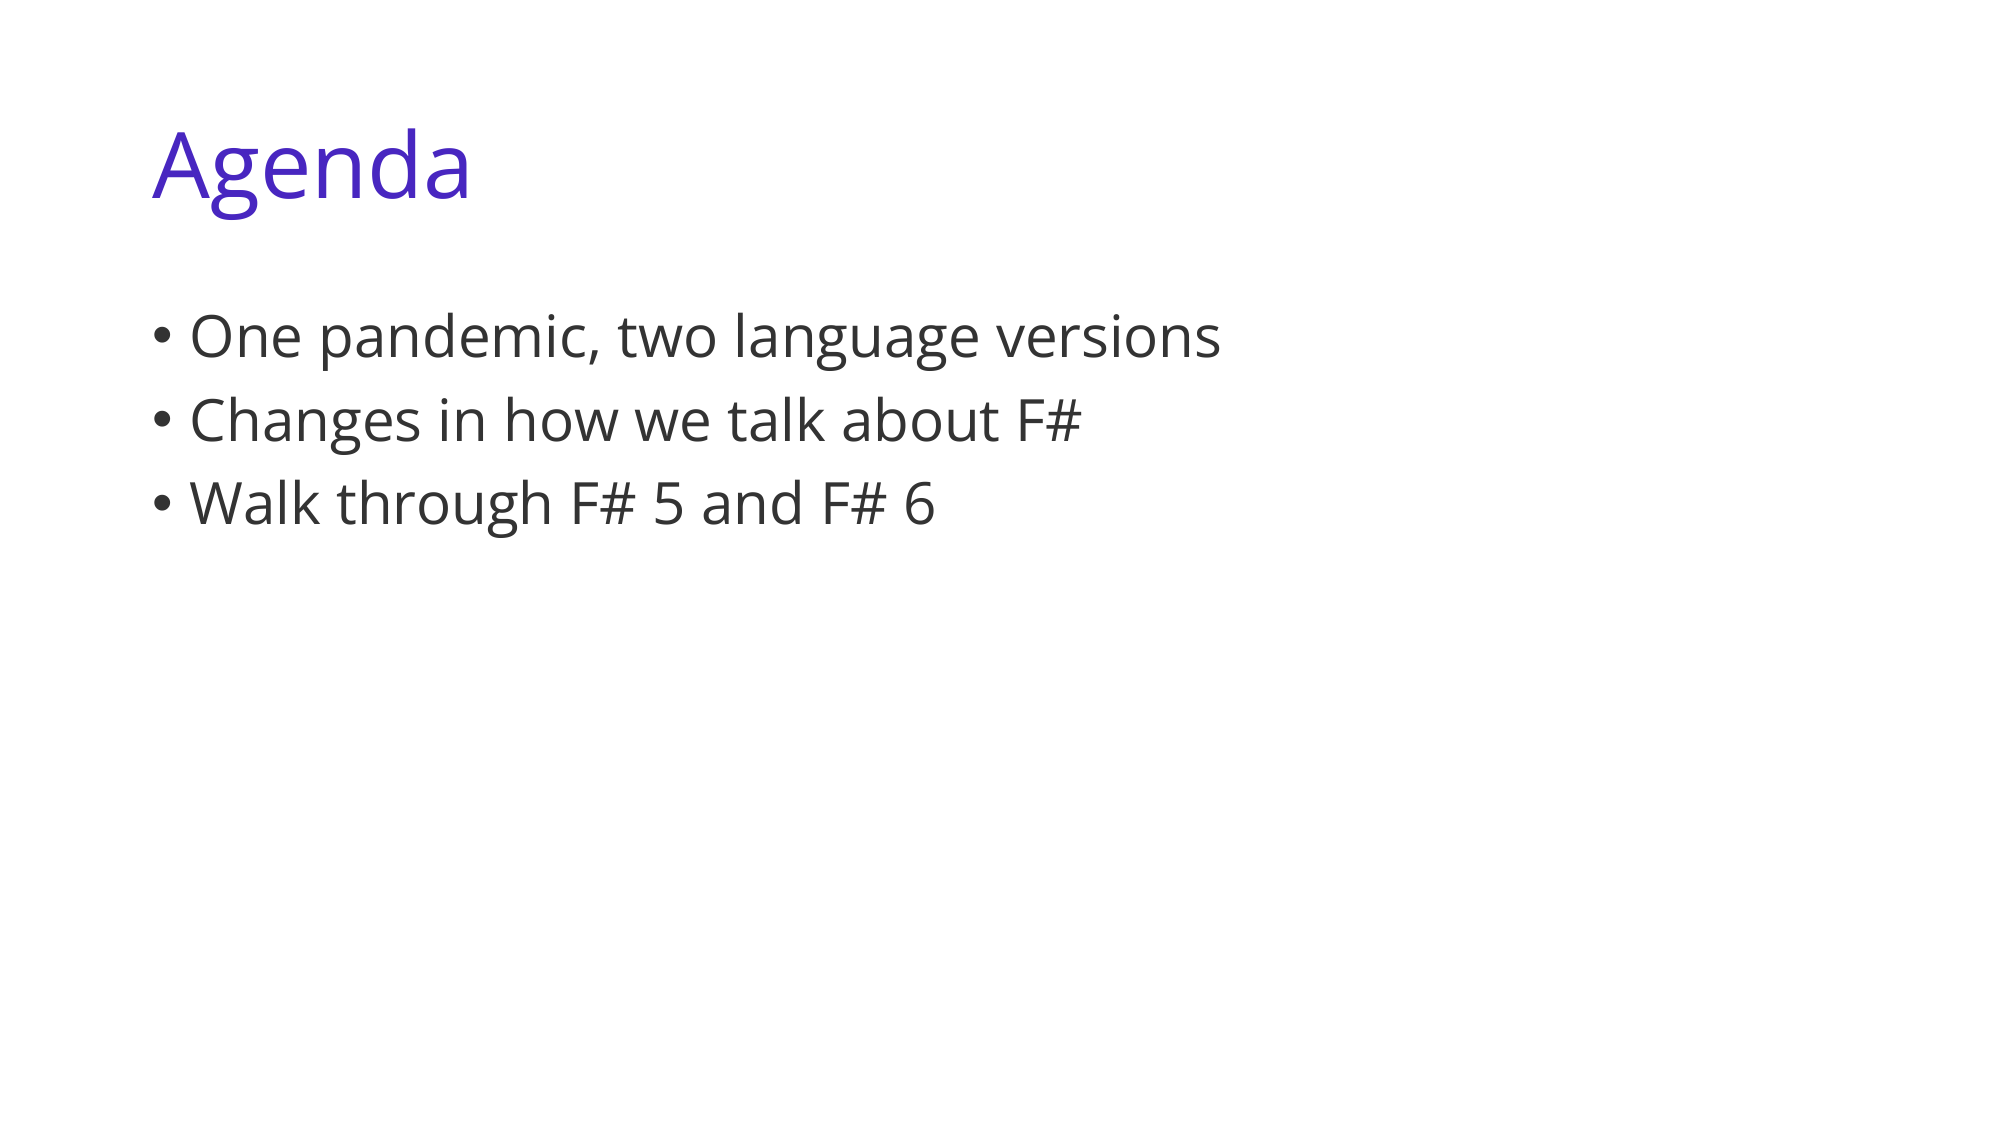

# Agenda
One pandemic, two language versions
Changes in how we talk about F#
Walk through F# 5 and F# 6